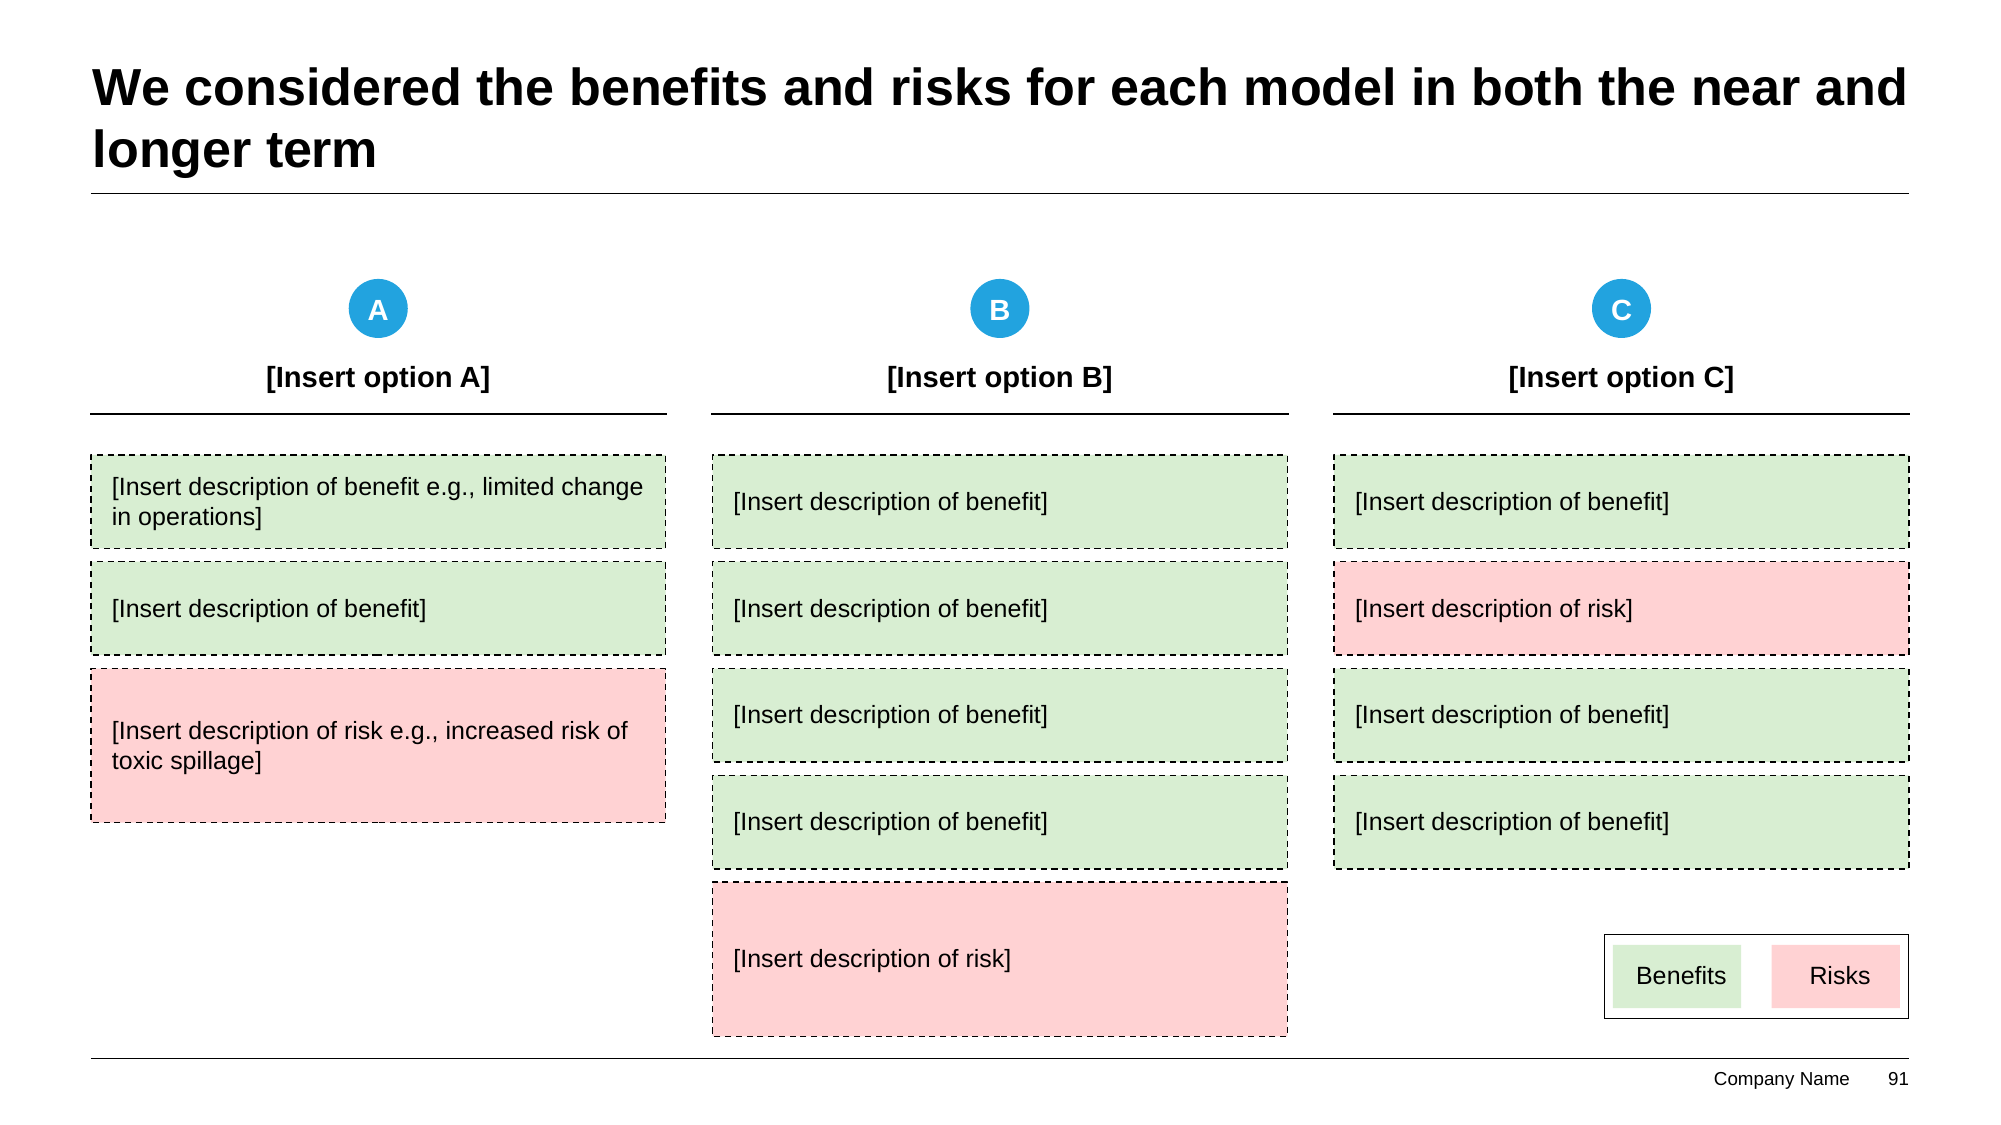

# We considered the benefits and risks for each model in both the near and longer term

A
B
C
[Insert option A]
[Insert option B]
[Insert option C]
[Insert description of benefit e.g., limited change in operations]
[Insert description of benefit]
[Insert description of benefit]
[Insert description of benefit]
[Insert description of benefit]
[Insert description of risk]
[Insert description of risk e.g., increased risk of toxic spillage]
[Insert description of benefit]
[Insert description of benefit]
[Insert description of benefit]
[Insert description of benefit]
[Insert description of risk]

Benefits
Risks